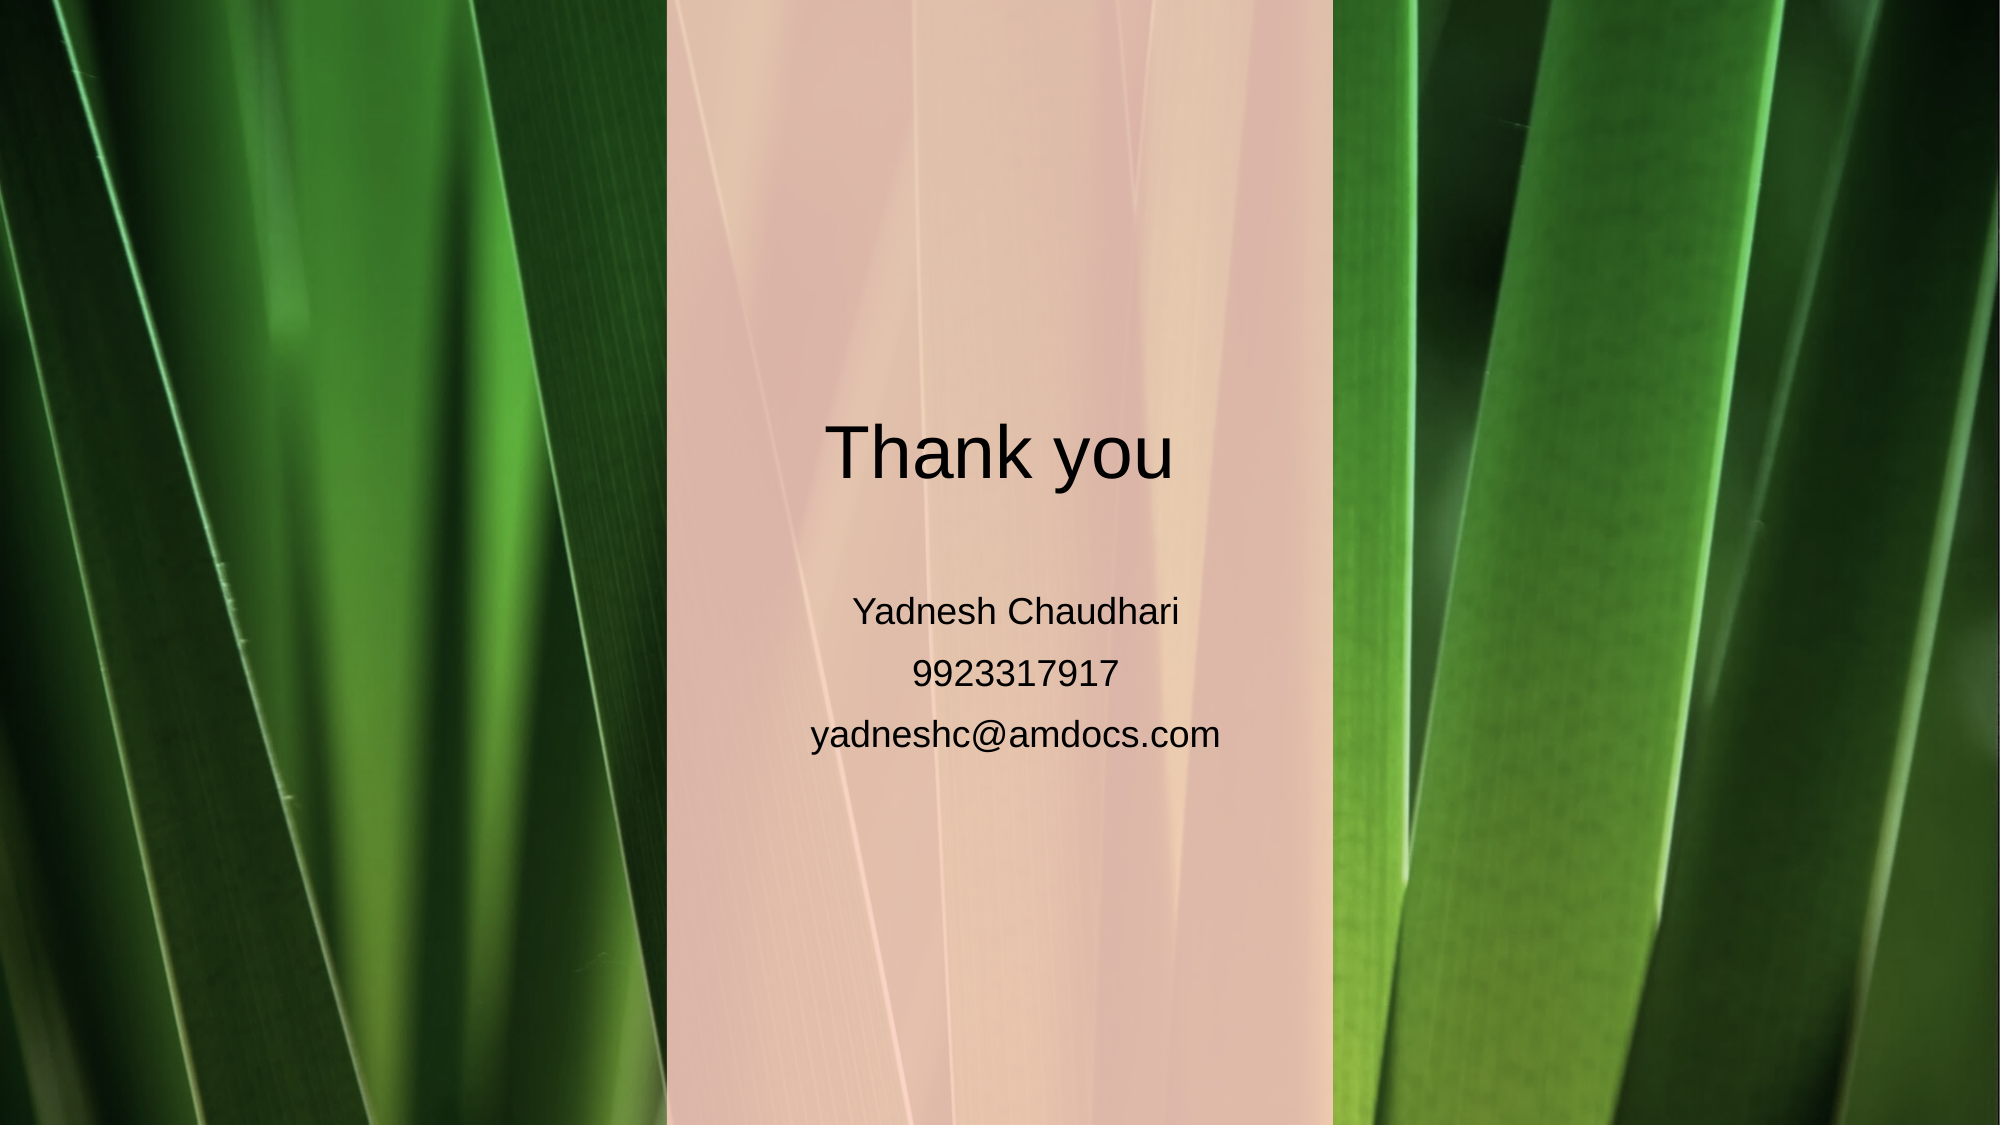

# Thank you
Yadnesh Chaudhari
9923317917
yadneshc@amdocs.com